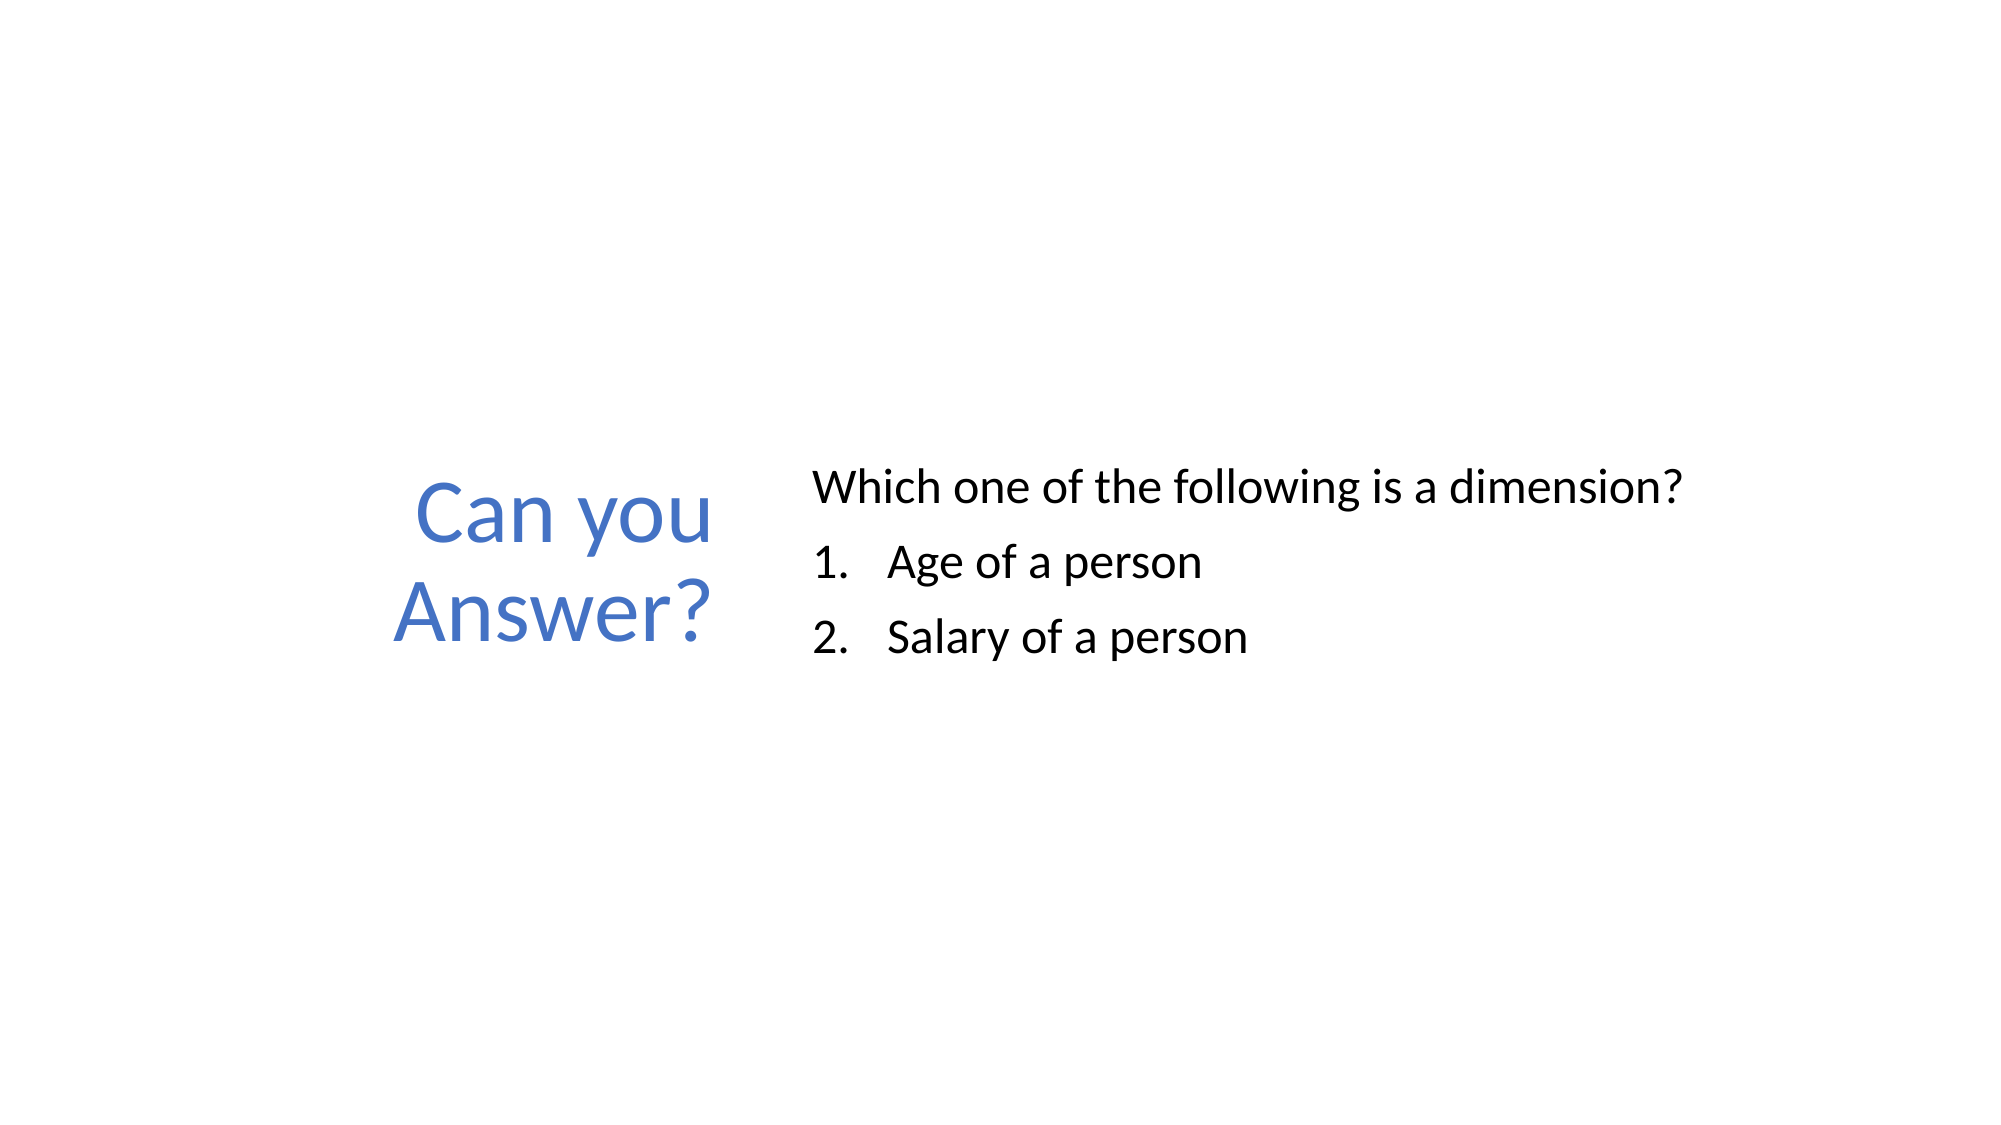

# Can you Answer?
Which one of the following is a dimension?
Age of a person
Salary of a person